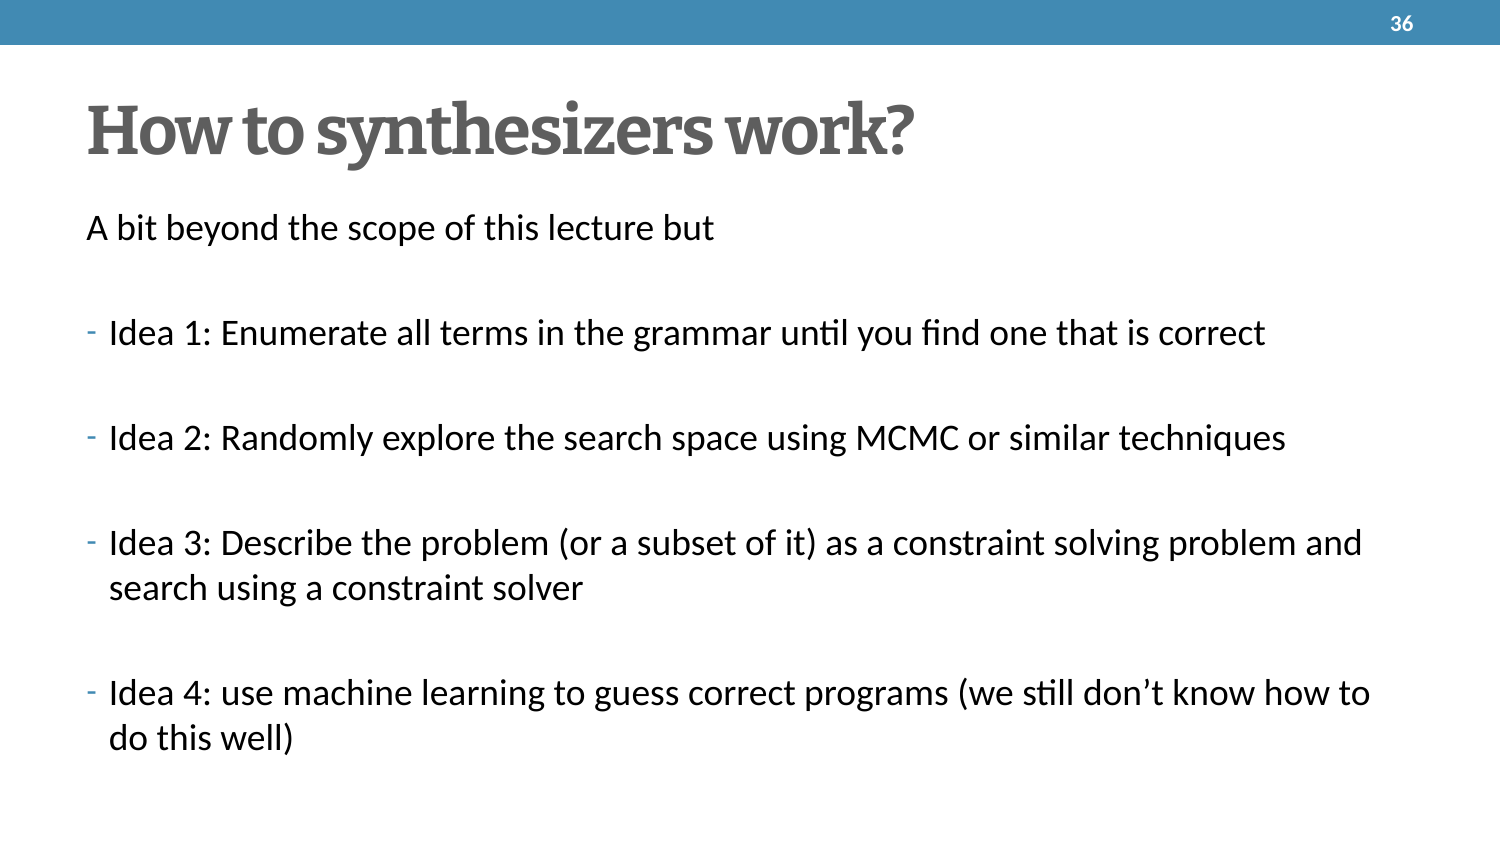

36
# How to synthesizers work?
A bit beyond the scope of this lecture but

Idea 1: Enumerate all terms in the grammar until you find one that is correct

Idea 2: Randomly explore the search space using MCMC or similar techniques

Idea 3: Describe the problem (or a subset of it) as a constraint solving problem and search using a constraint solver

Idea 4: use machine learning to guess correct programs (we still don’t know how to do this well)